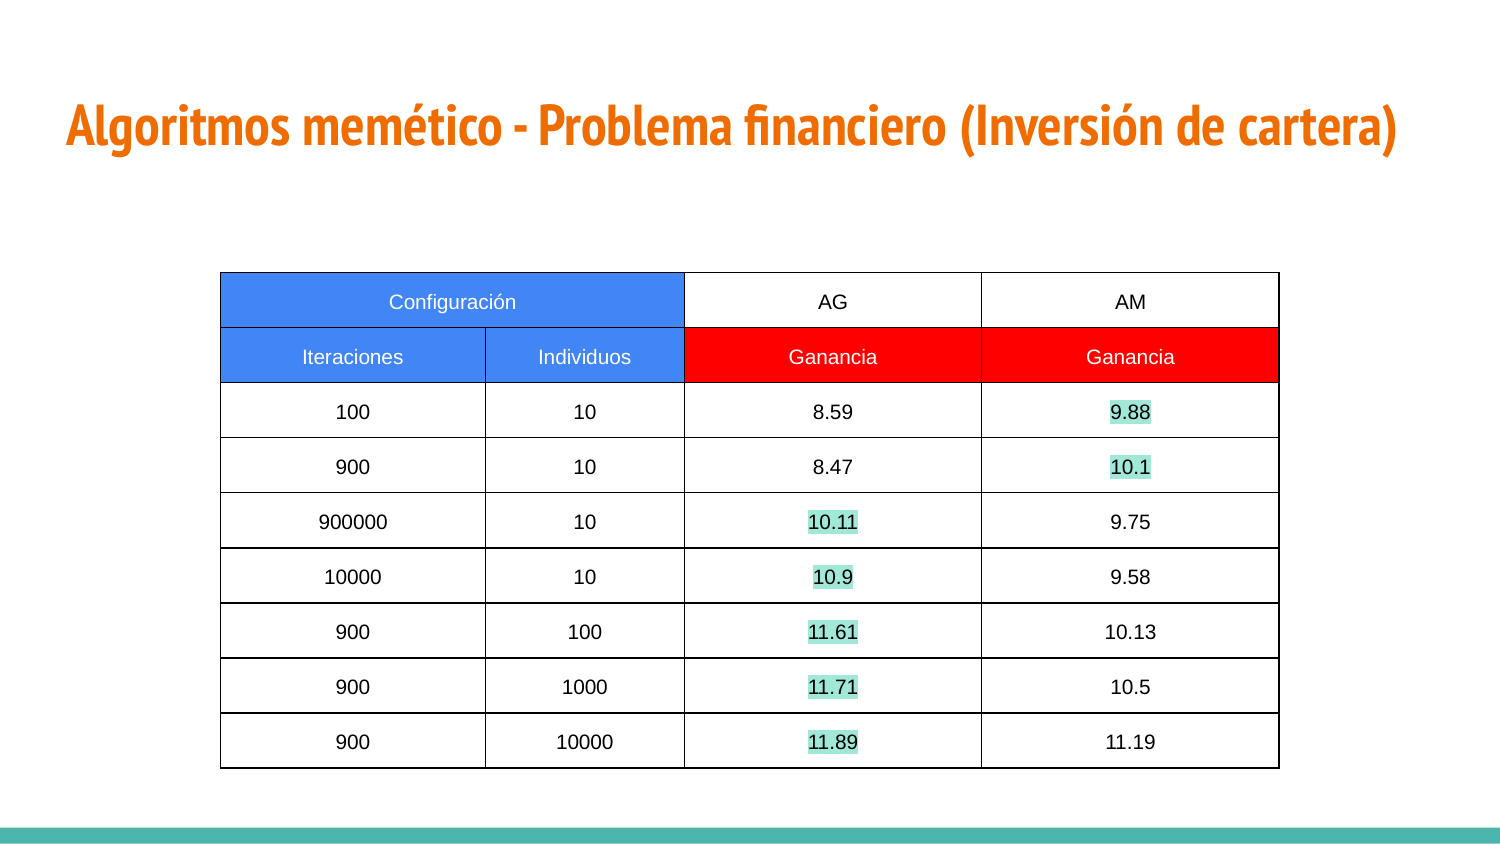

# Algoritmos memético - Problema financiero (Inversión de cartera)

| Configuración |  | AG | AM |
| --- | --- | --- | --- |
| Iteraciones | Individuos | Ganancia | Ganancia |
| 100 | 10 | 8.59 | 9.88 |
| 900 | 10 | 8.47 | 10.1 |
| 900000 | 10 | 10.11 | 9.75 |
| 10000 | 10 | 10.9 | 9.58 |
| 900 | 100 | 11.61 | 10.13 |
| 900 | 1000 | 11.71 | 10.5 |
| 900 | 10000 | 11.89 | 11.19 |